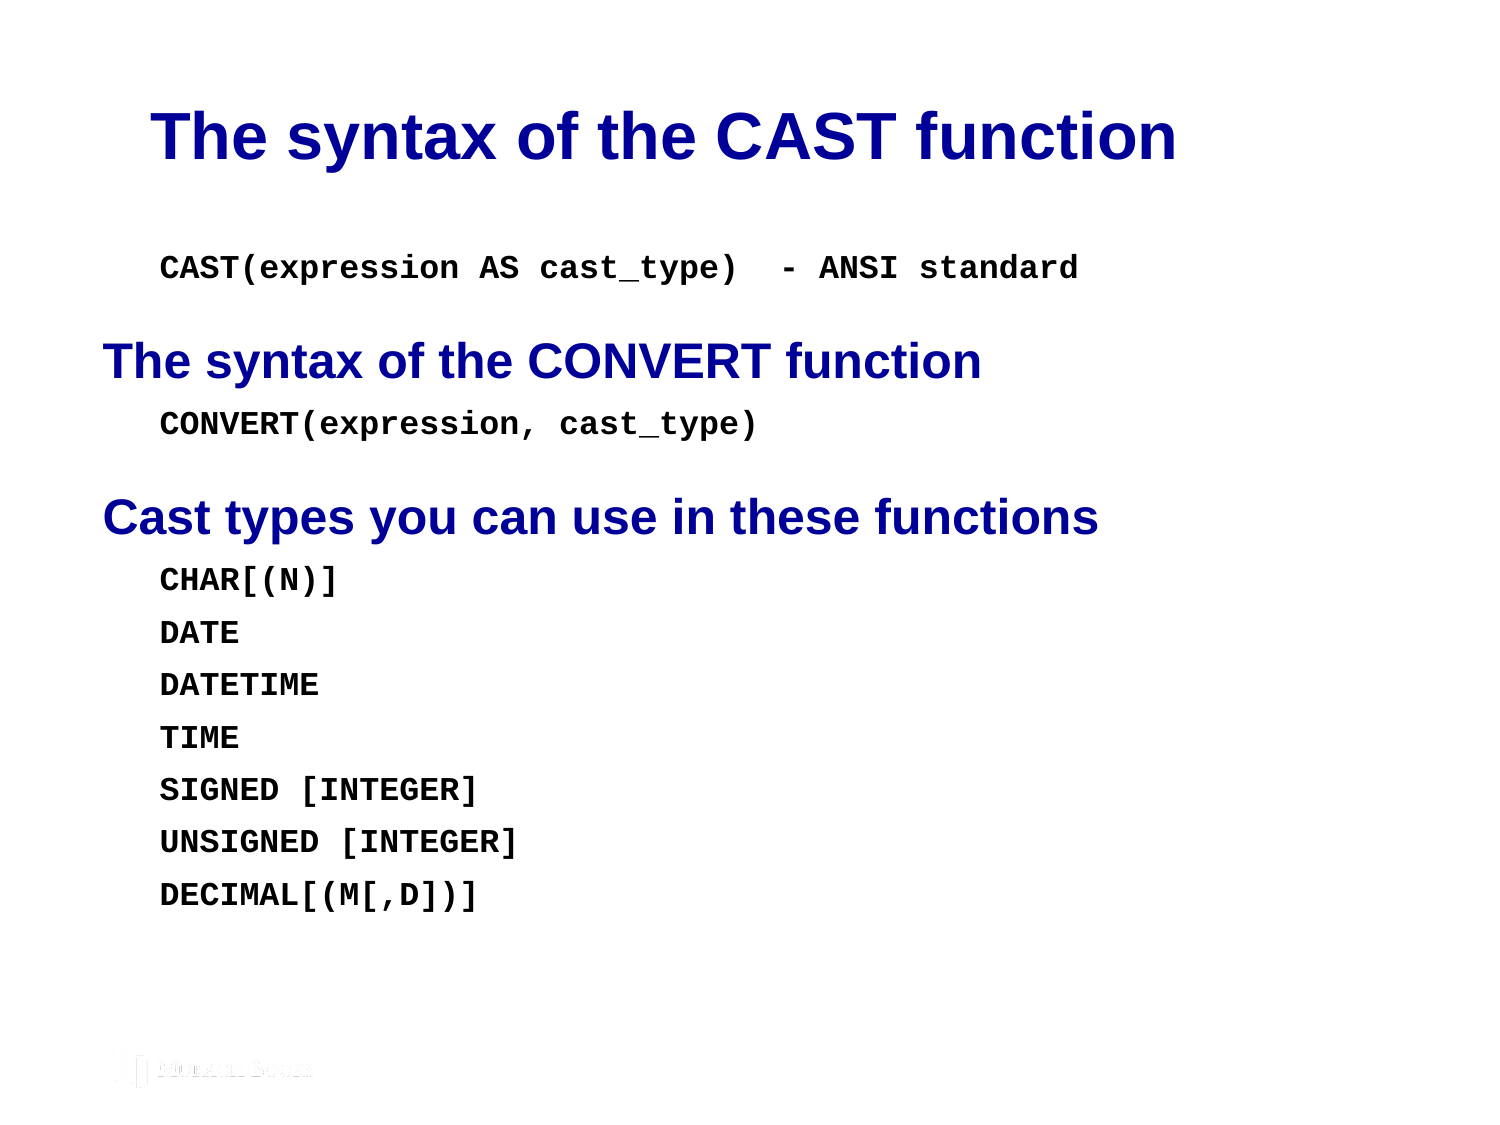

# The syntax of the CAST function
CAST(expression AS cast_type)  - ANSI standard
The syntax of the CONVERT function
CONVERT(expression, cast_type)
Cast types you can use in these functions
CHAR[(N)]
DATE
DATETIME
TIME
SIGNED [INTEGER]
UNSIGNED [INTEGER]
DECIMAL[(M[,D])]

© 2019, Mike Murach & Associates, Inc.
Murach’s MySQL 3rd Edition

C8, Slide 292